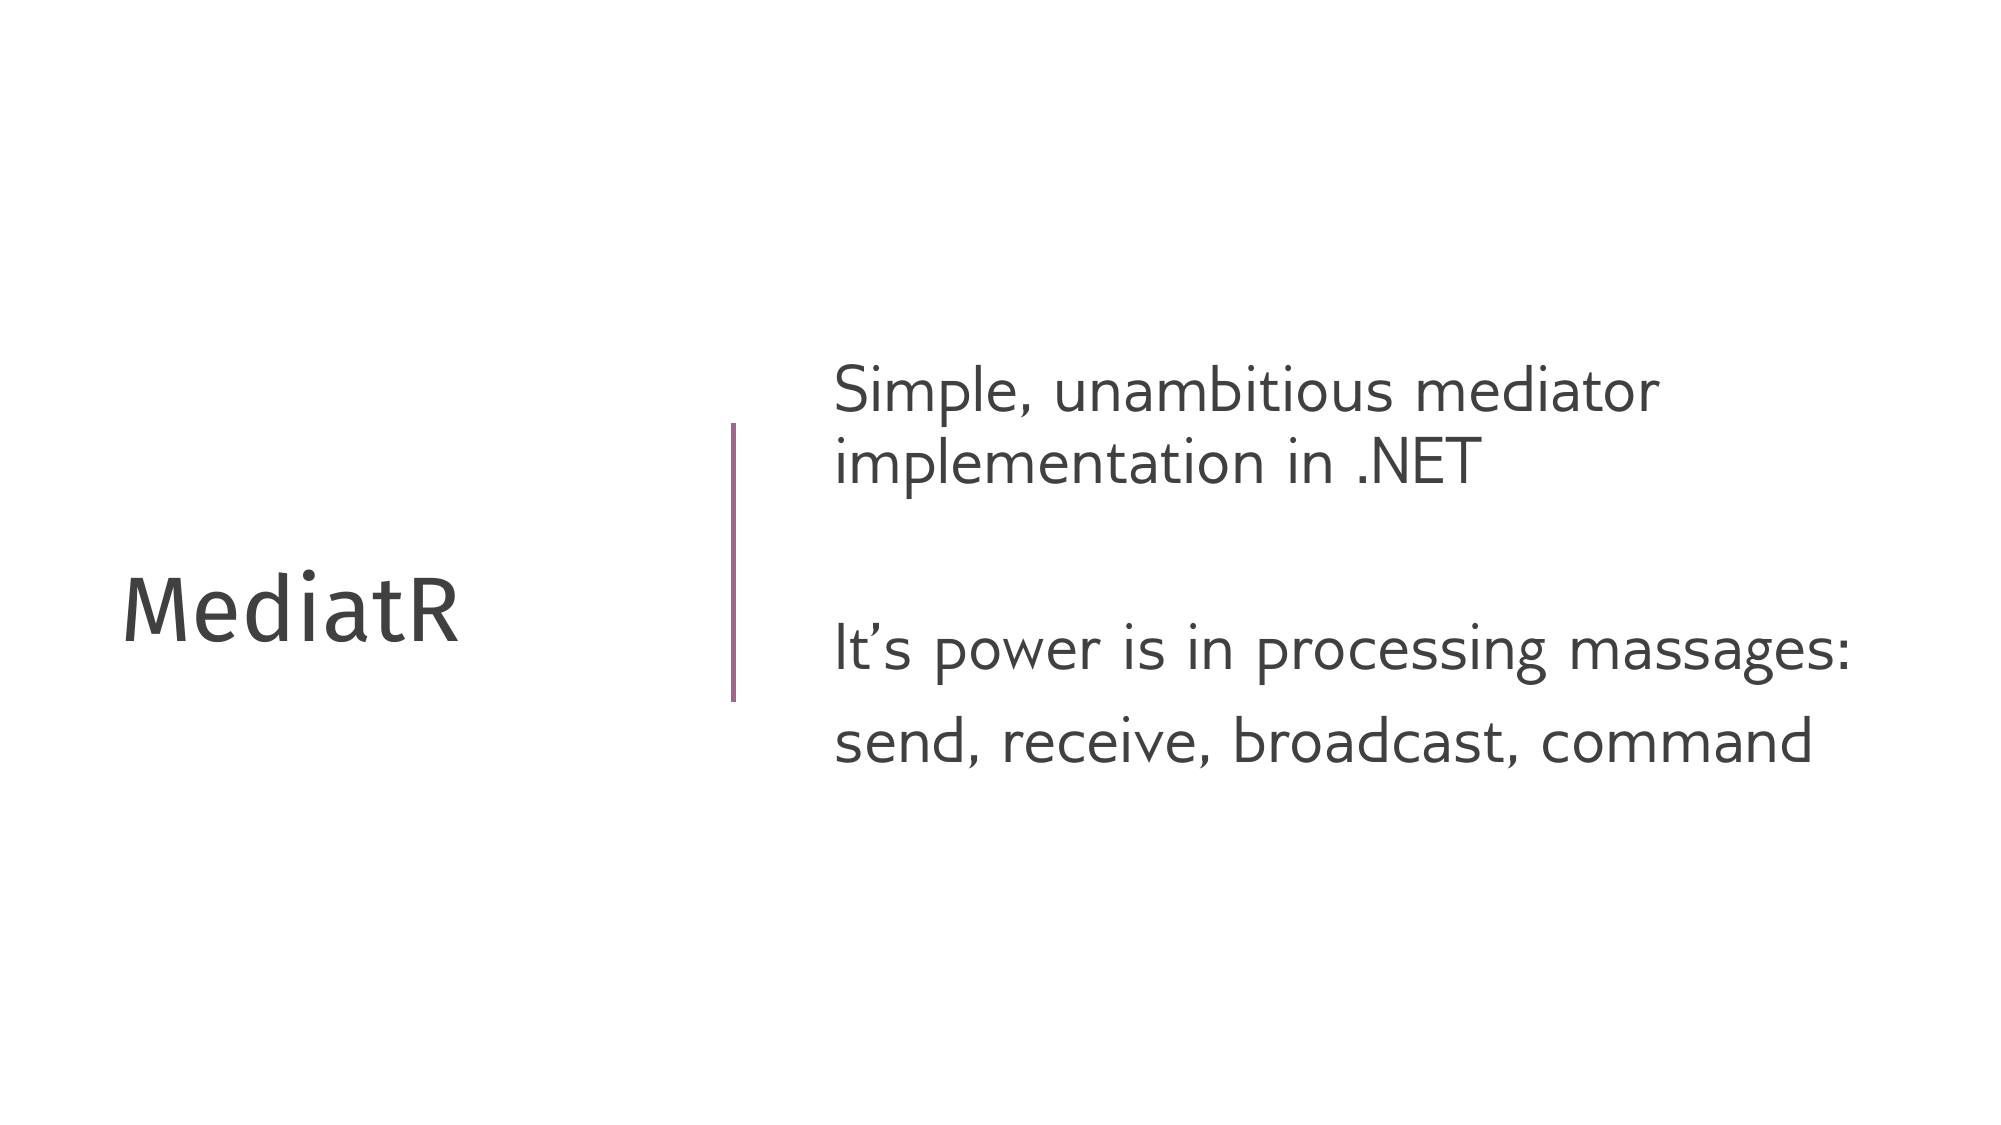

# MediatR
Simple, unambitious mediator implementation in .NET

It’s power is in processing massages:
send, receive, broadcast, command